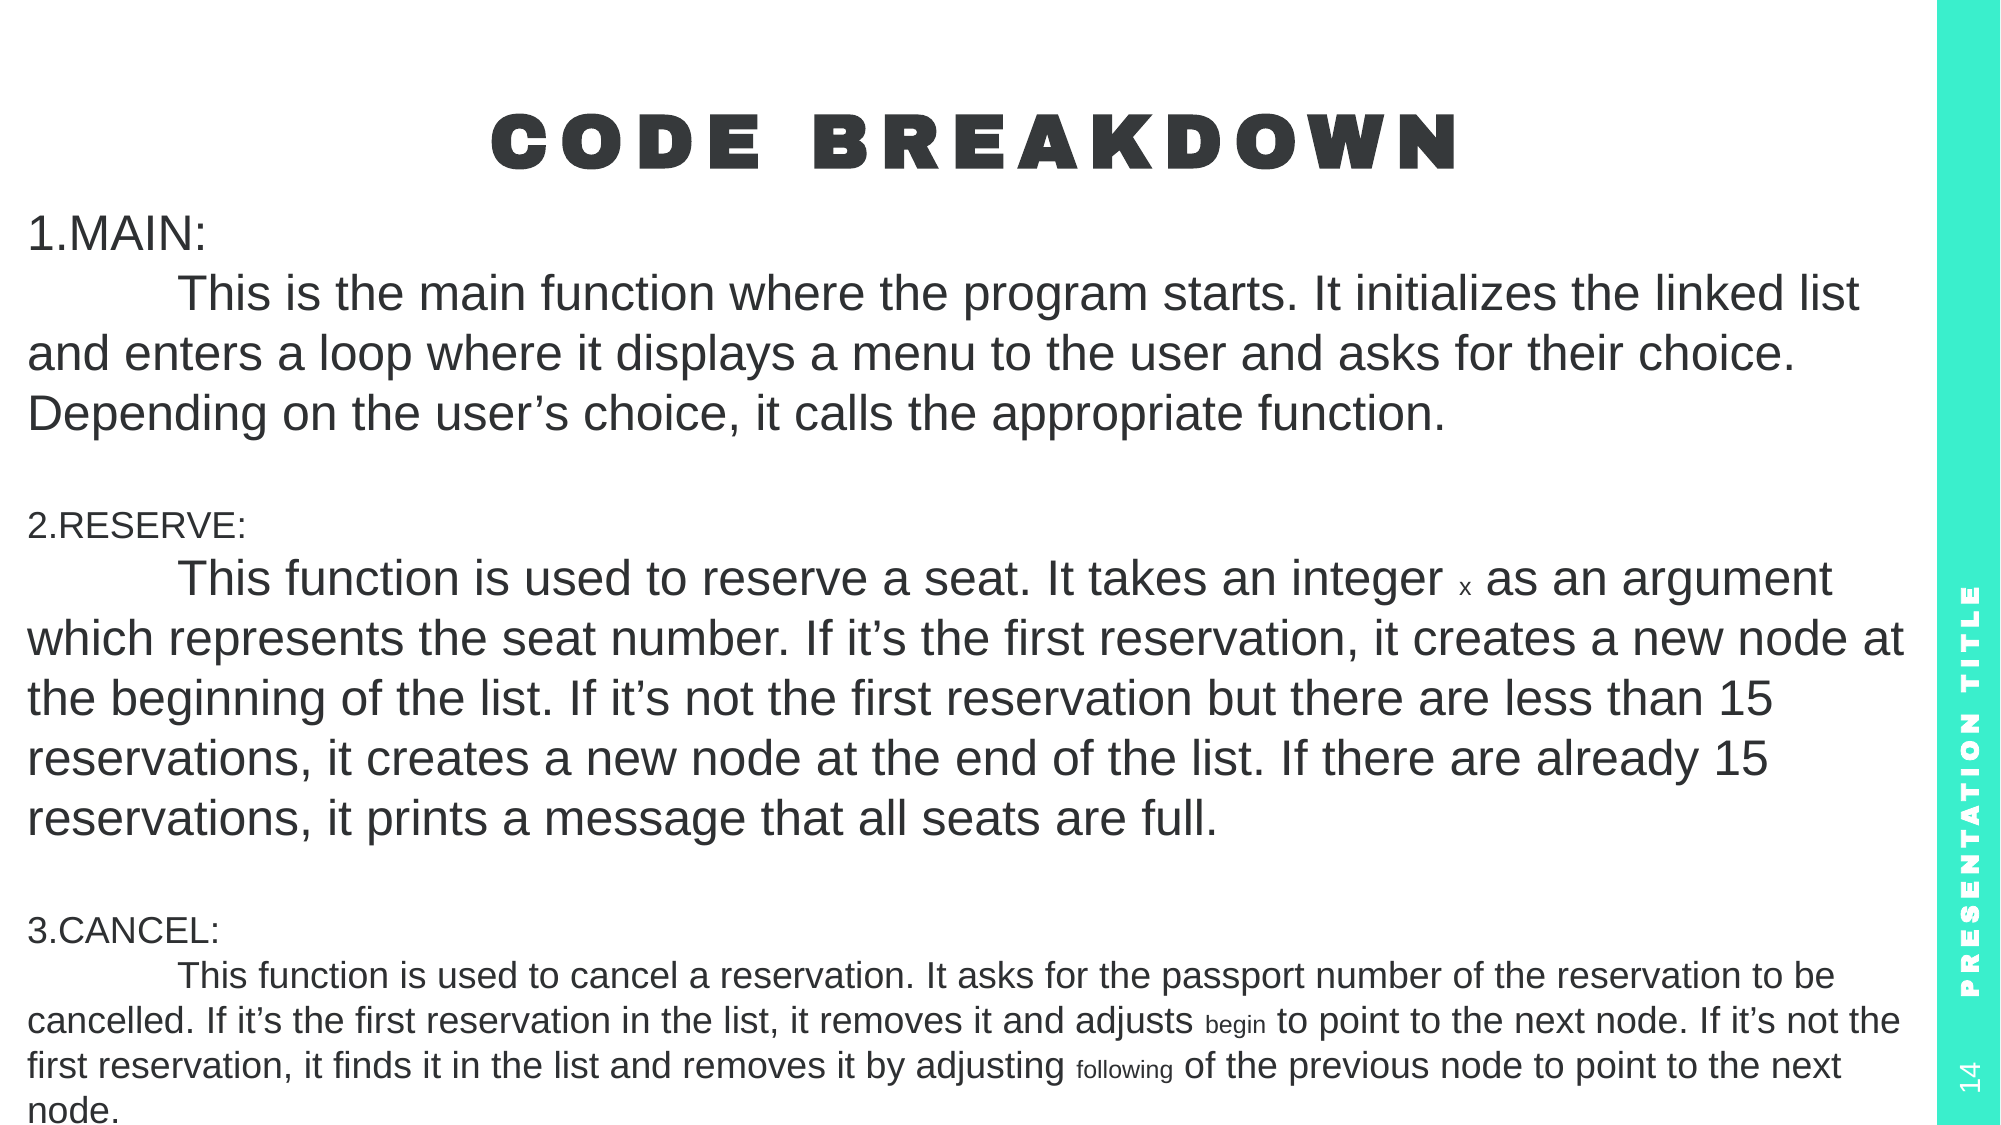

# CODE BREAKDOWN

MAIN:
	This is the main function where the program starts. It initializes the linked list and enters a loop where it displays a menu to the user and asks for their choice. Depending on the user’s choice, it calls the appropriate function.

RESERVE:
	This function is used to reserve a seat. It takes an integer x as an argument which represents the seat number. If it’s the first reservation, it creates a new node at the beginning of the list. If it’s not the first reservation but there are less than 15 reservations, it creates a new node at the end of the list. If there are already 15 reservations, it prints a message that all seats are full.

CANCEL:
	This function is used to cancel a reservation. It asks for the passport number of the reservation to be cancelled. If it’s the first reservation in the list, it removes it and adjusts begin to point to the next node. If it’s not the first reservation, it finds it in the list and removes it by adjusting following of the previous node to point to the next node.
Presentation Title
14